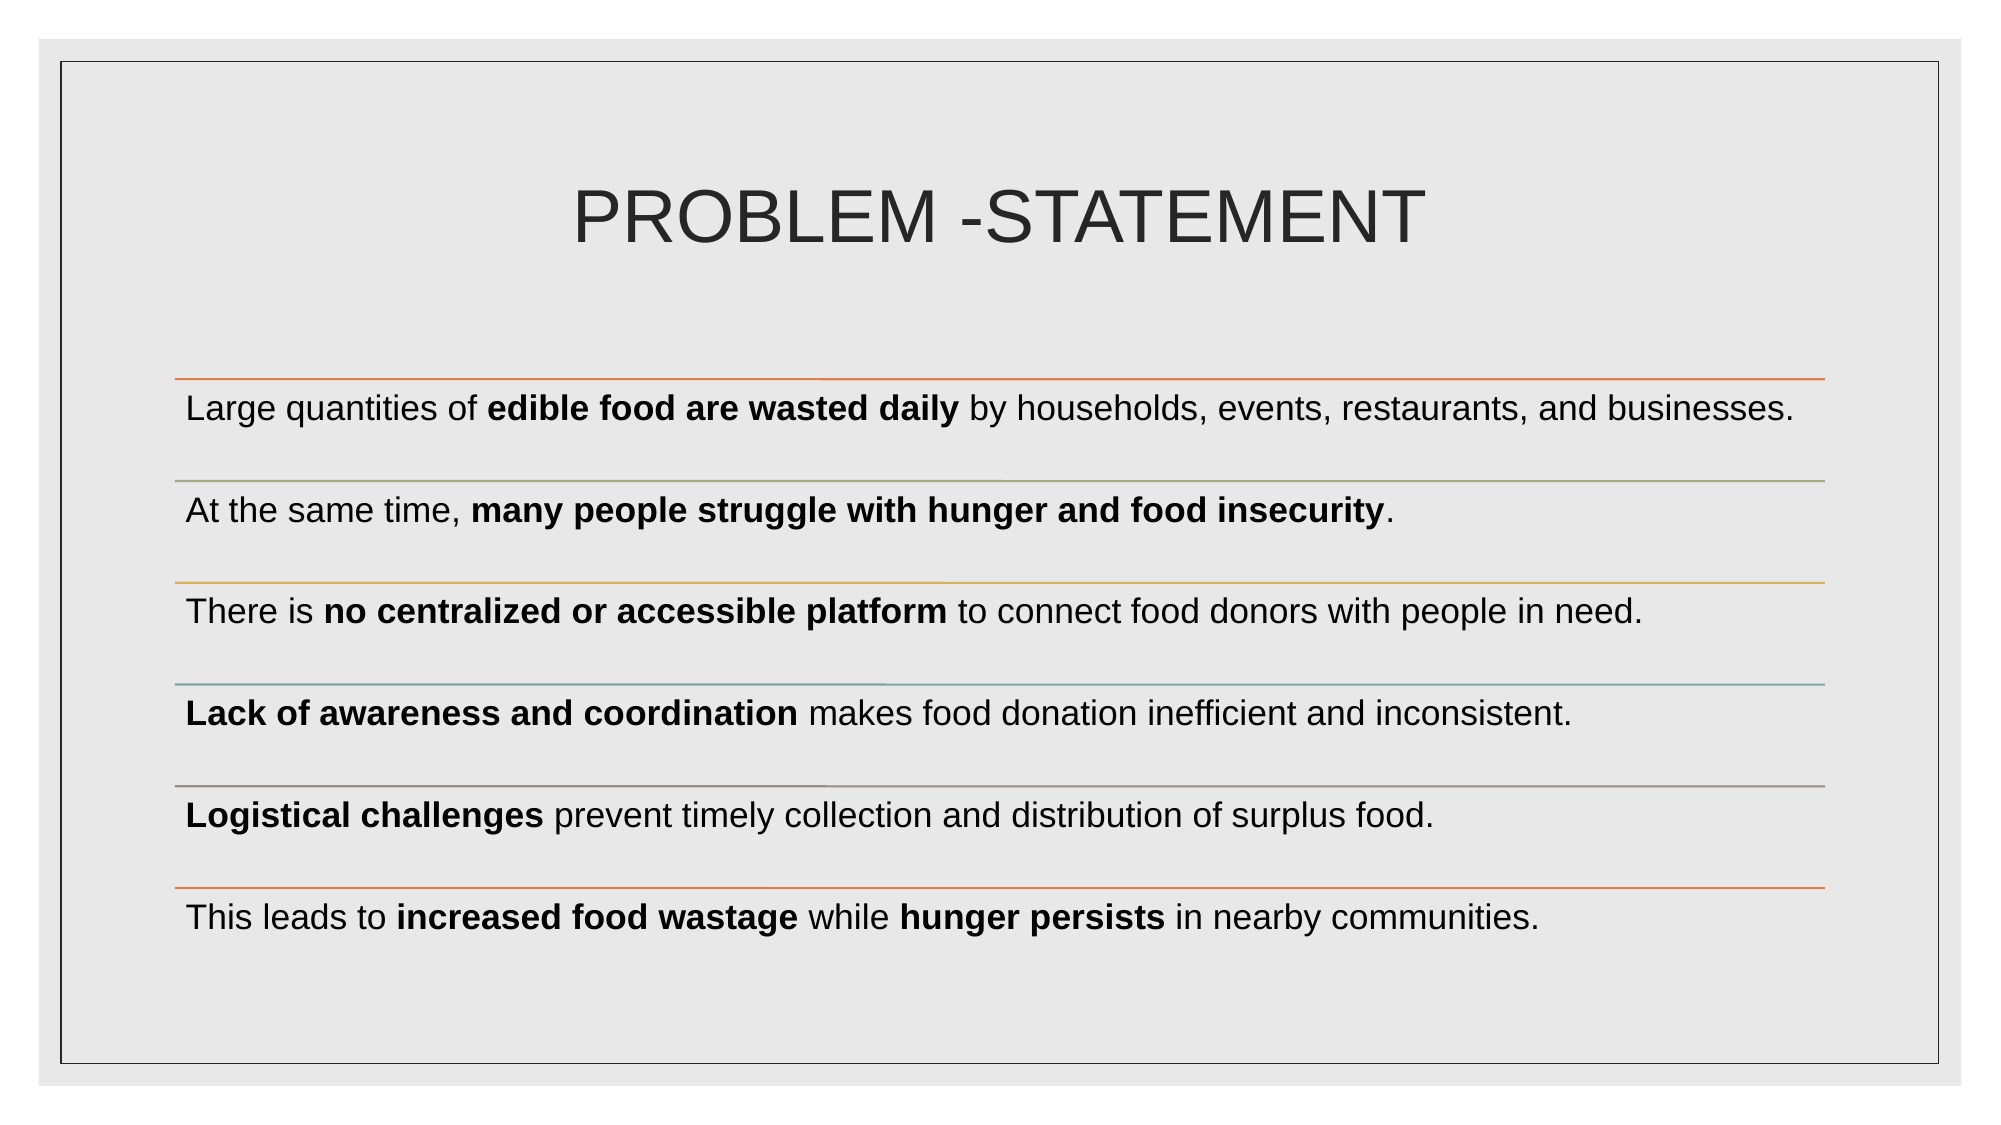

# PROBLEM -STATEMENT
Large quantities of edible food are wasted daily by households, events, restaurants, and businesses.
At the same time, many people struggle with hunger and food insecurity.
There is no centralized or accessible platform to connect food donors with people in need.
Lack of awareness and coordination makes food donation inefficient and inconsistent.
Logistical challenges prevent timely collection and distribution of surplus food.
This leads to increased food wastage while hunger persists in nearby communities.